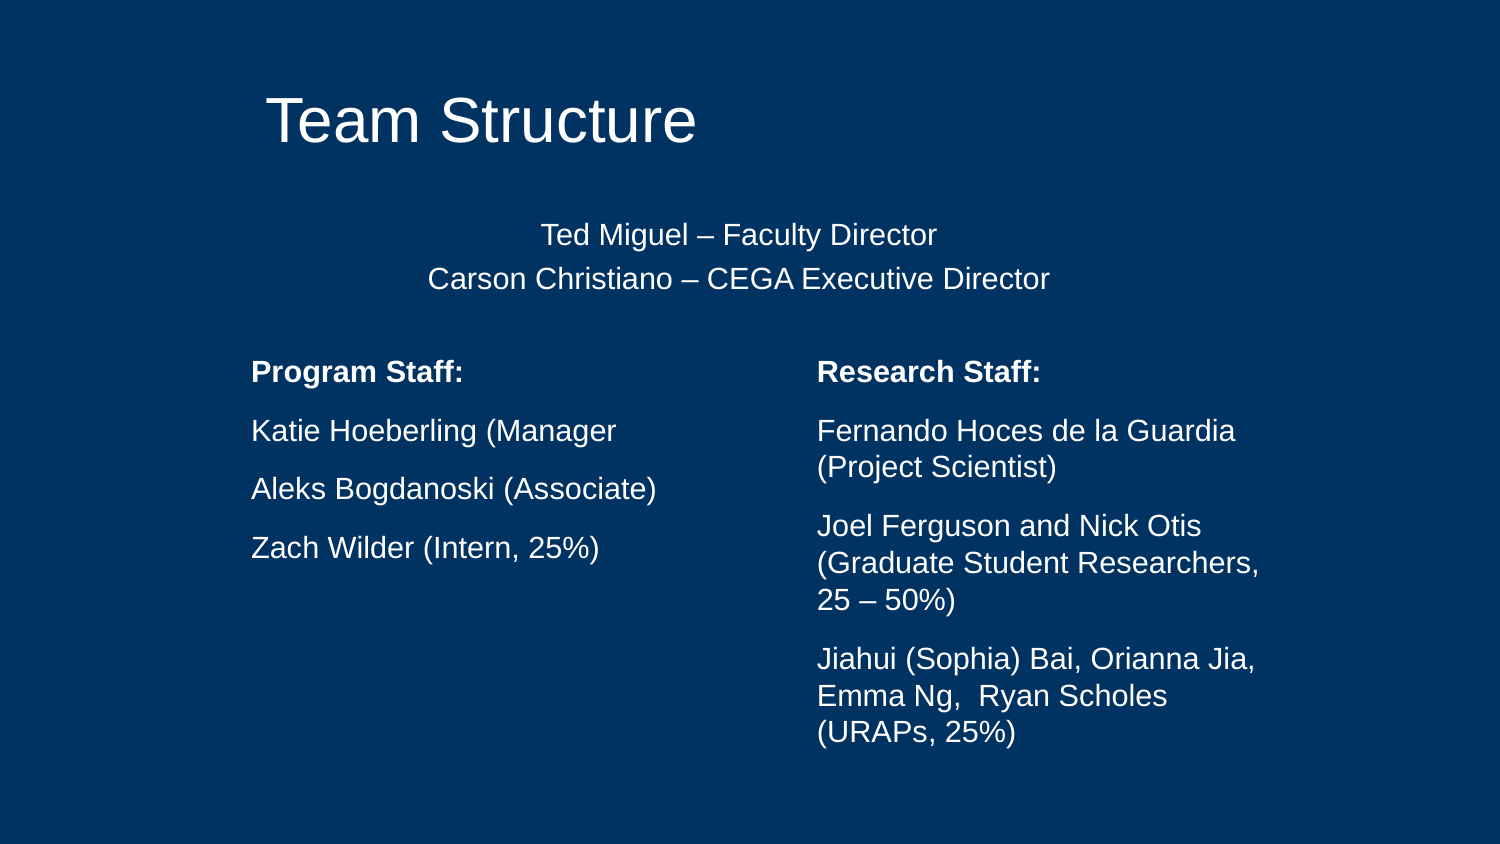

Team Structure
Ted Miguel – Faculty Director
Carson Christiano – CEGA Executive Director
Program Staff:
Katie Hoeberling (Manager
Aleks Bogdanoski (Associate)
Zach Wilder (Intern, 25%)
Research Staff:
Fernando Hoces de la Guardia (Project Scientist)
Joel Ferguson and Nick Otis (Graduate Student Researchers, 25 – 50%)
Jiahui (Sophia) Bai, Orianna Jia, Emma Ng,  Ryan Scholes (URAPs, 25%)